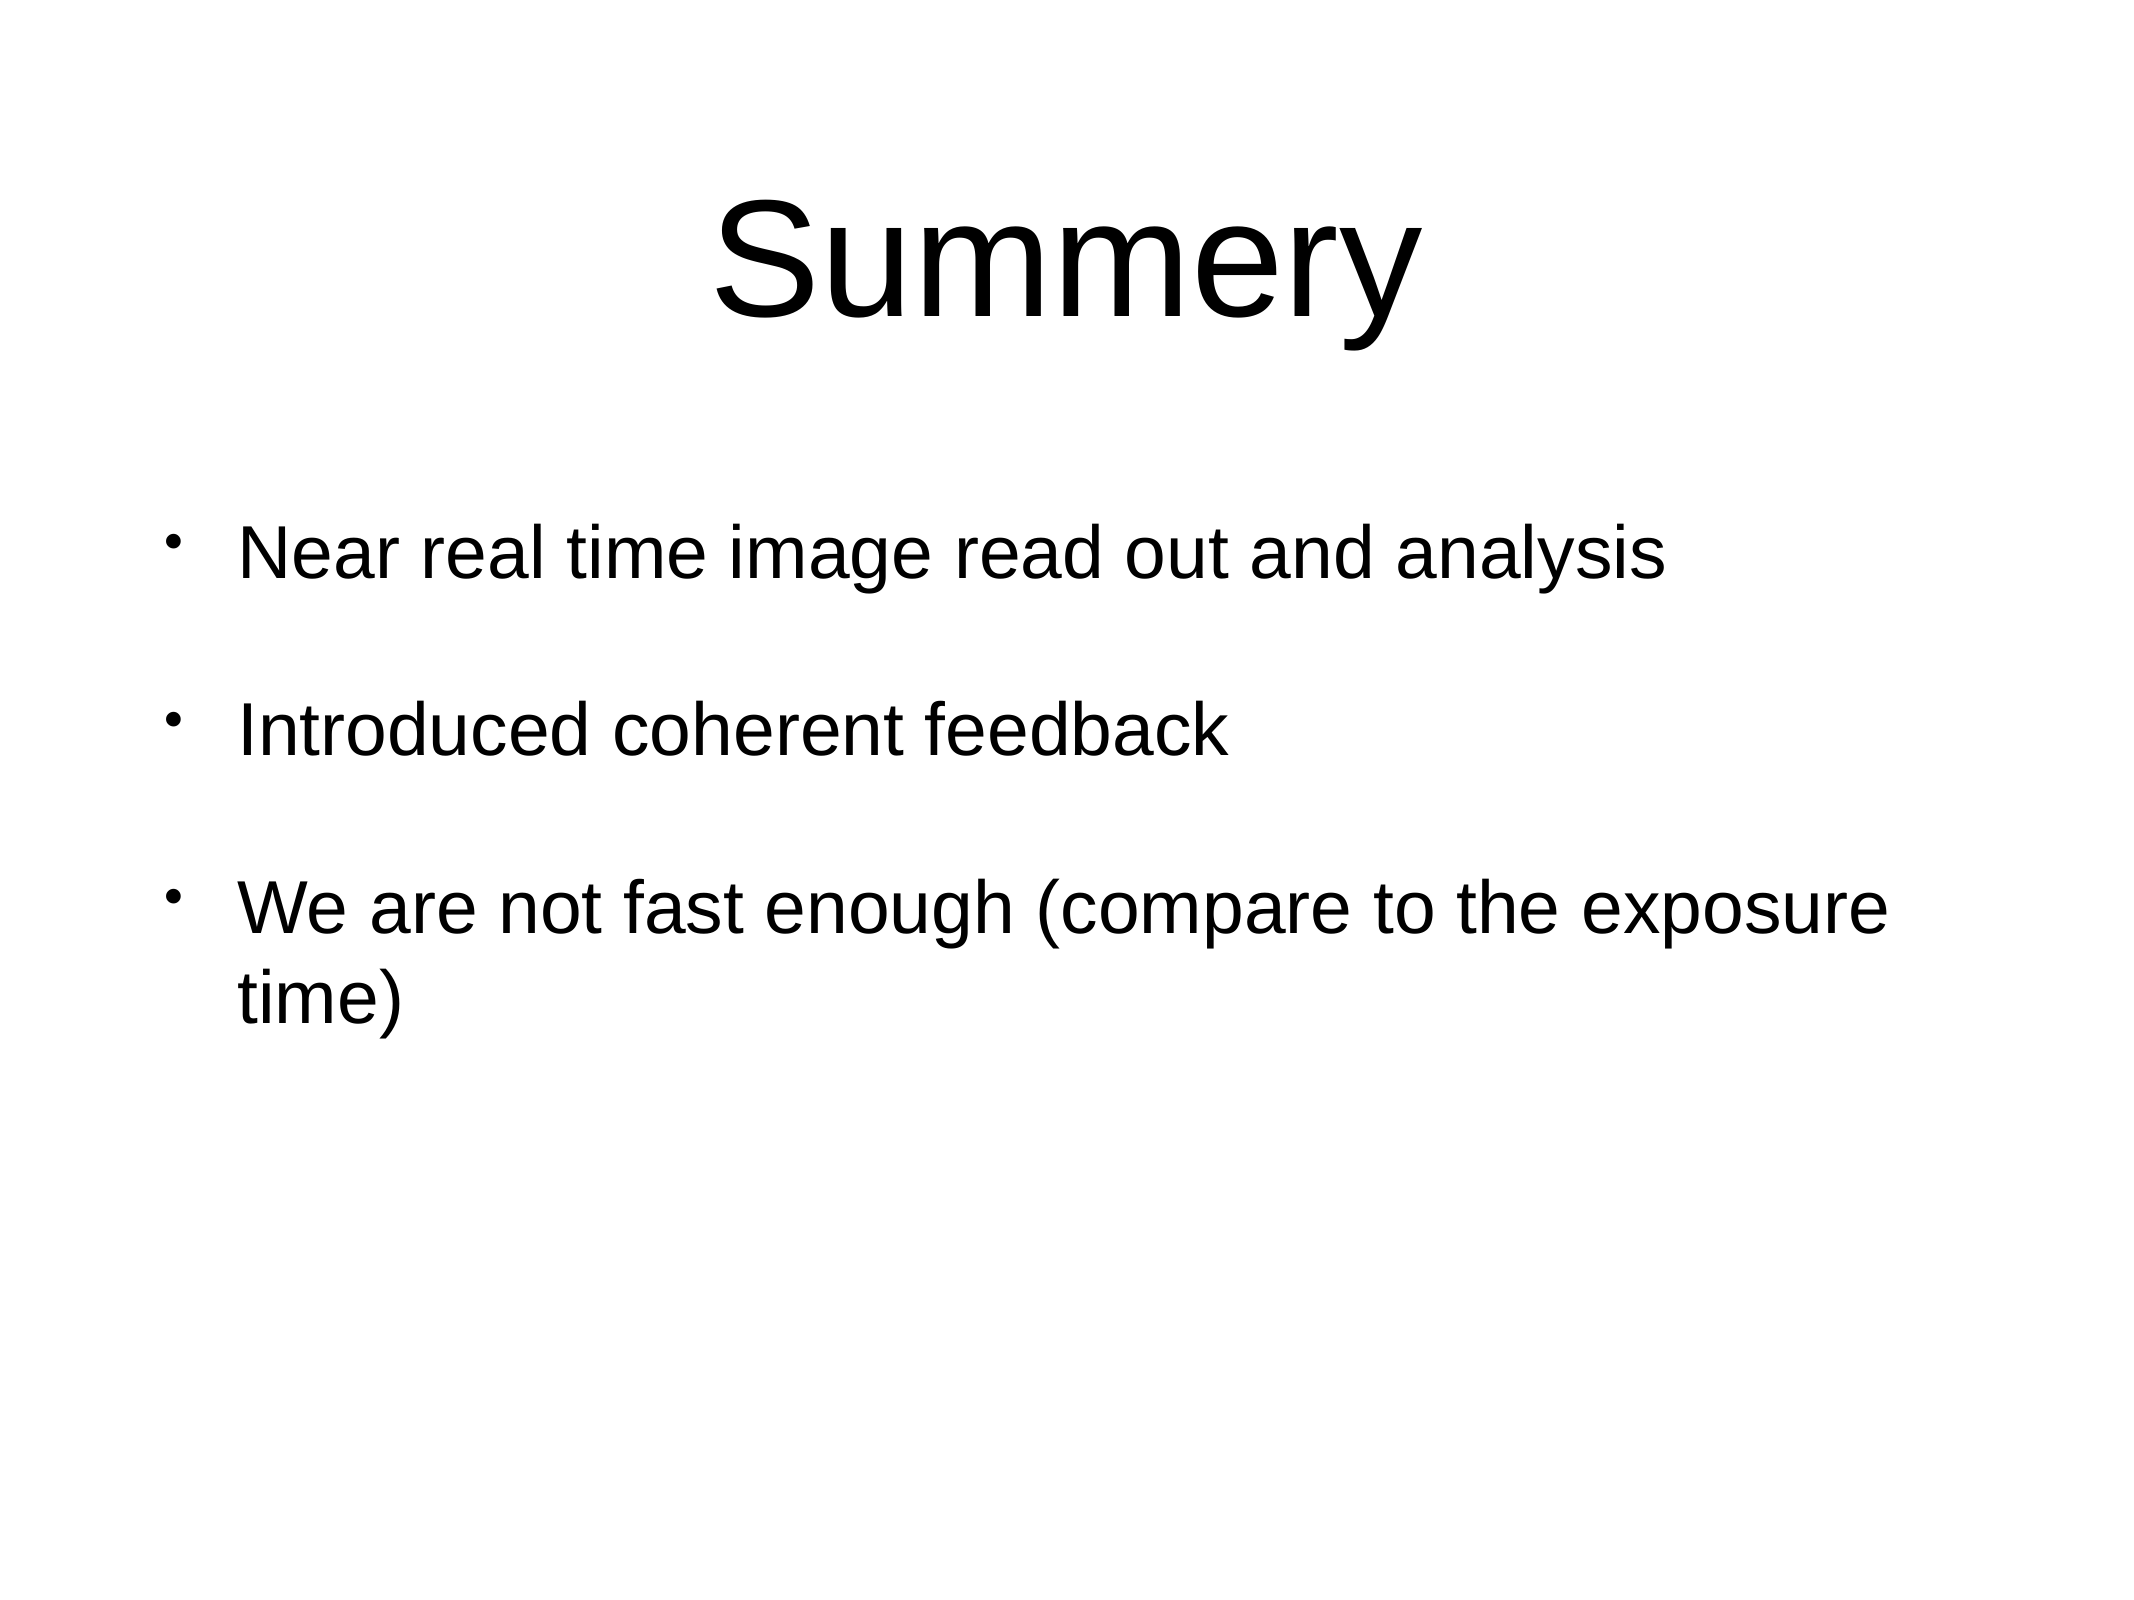

# Summery
Near real time image read out and analysis
Introduced coherent feedback
We are not fast enough (compare to the exposure time)